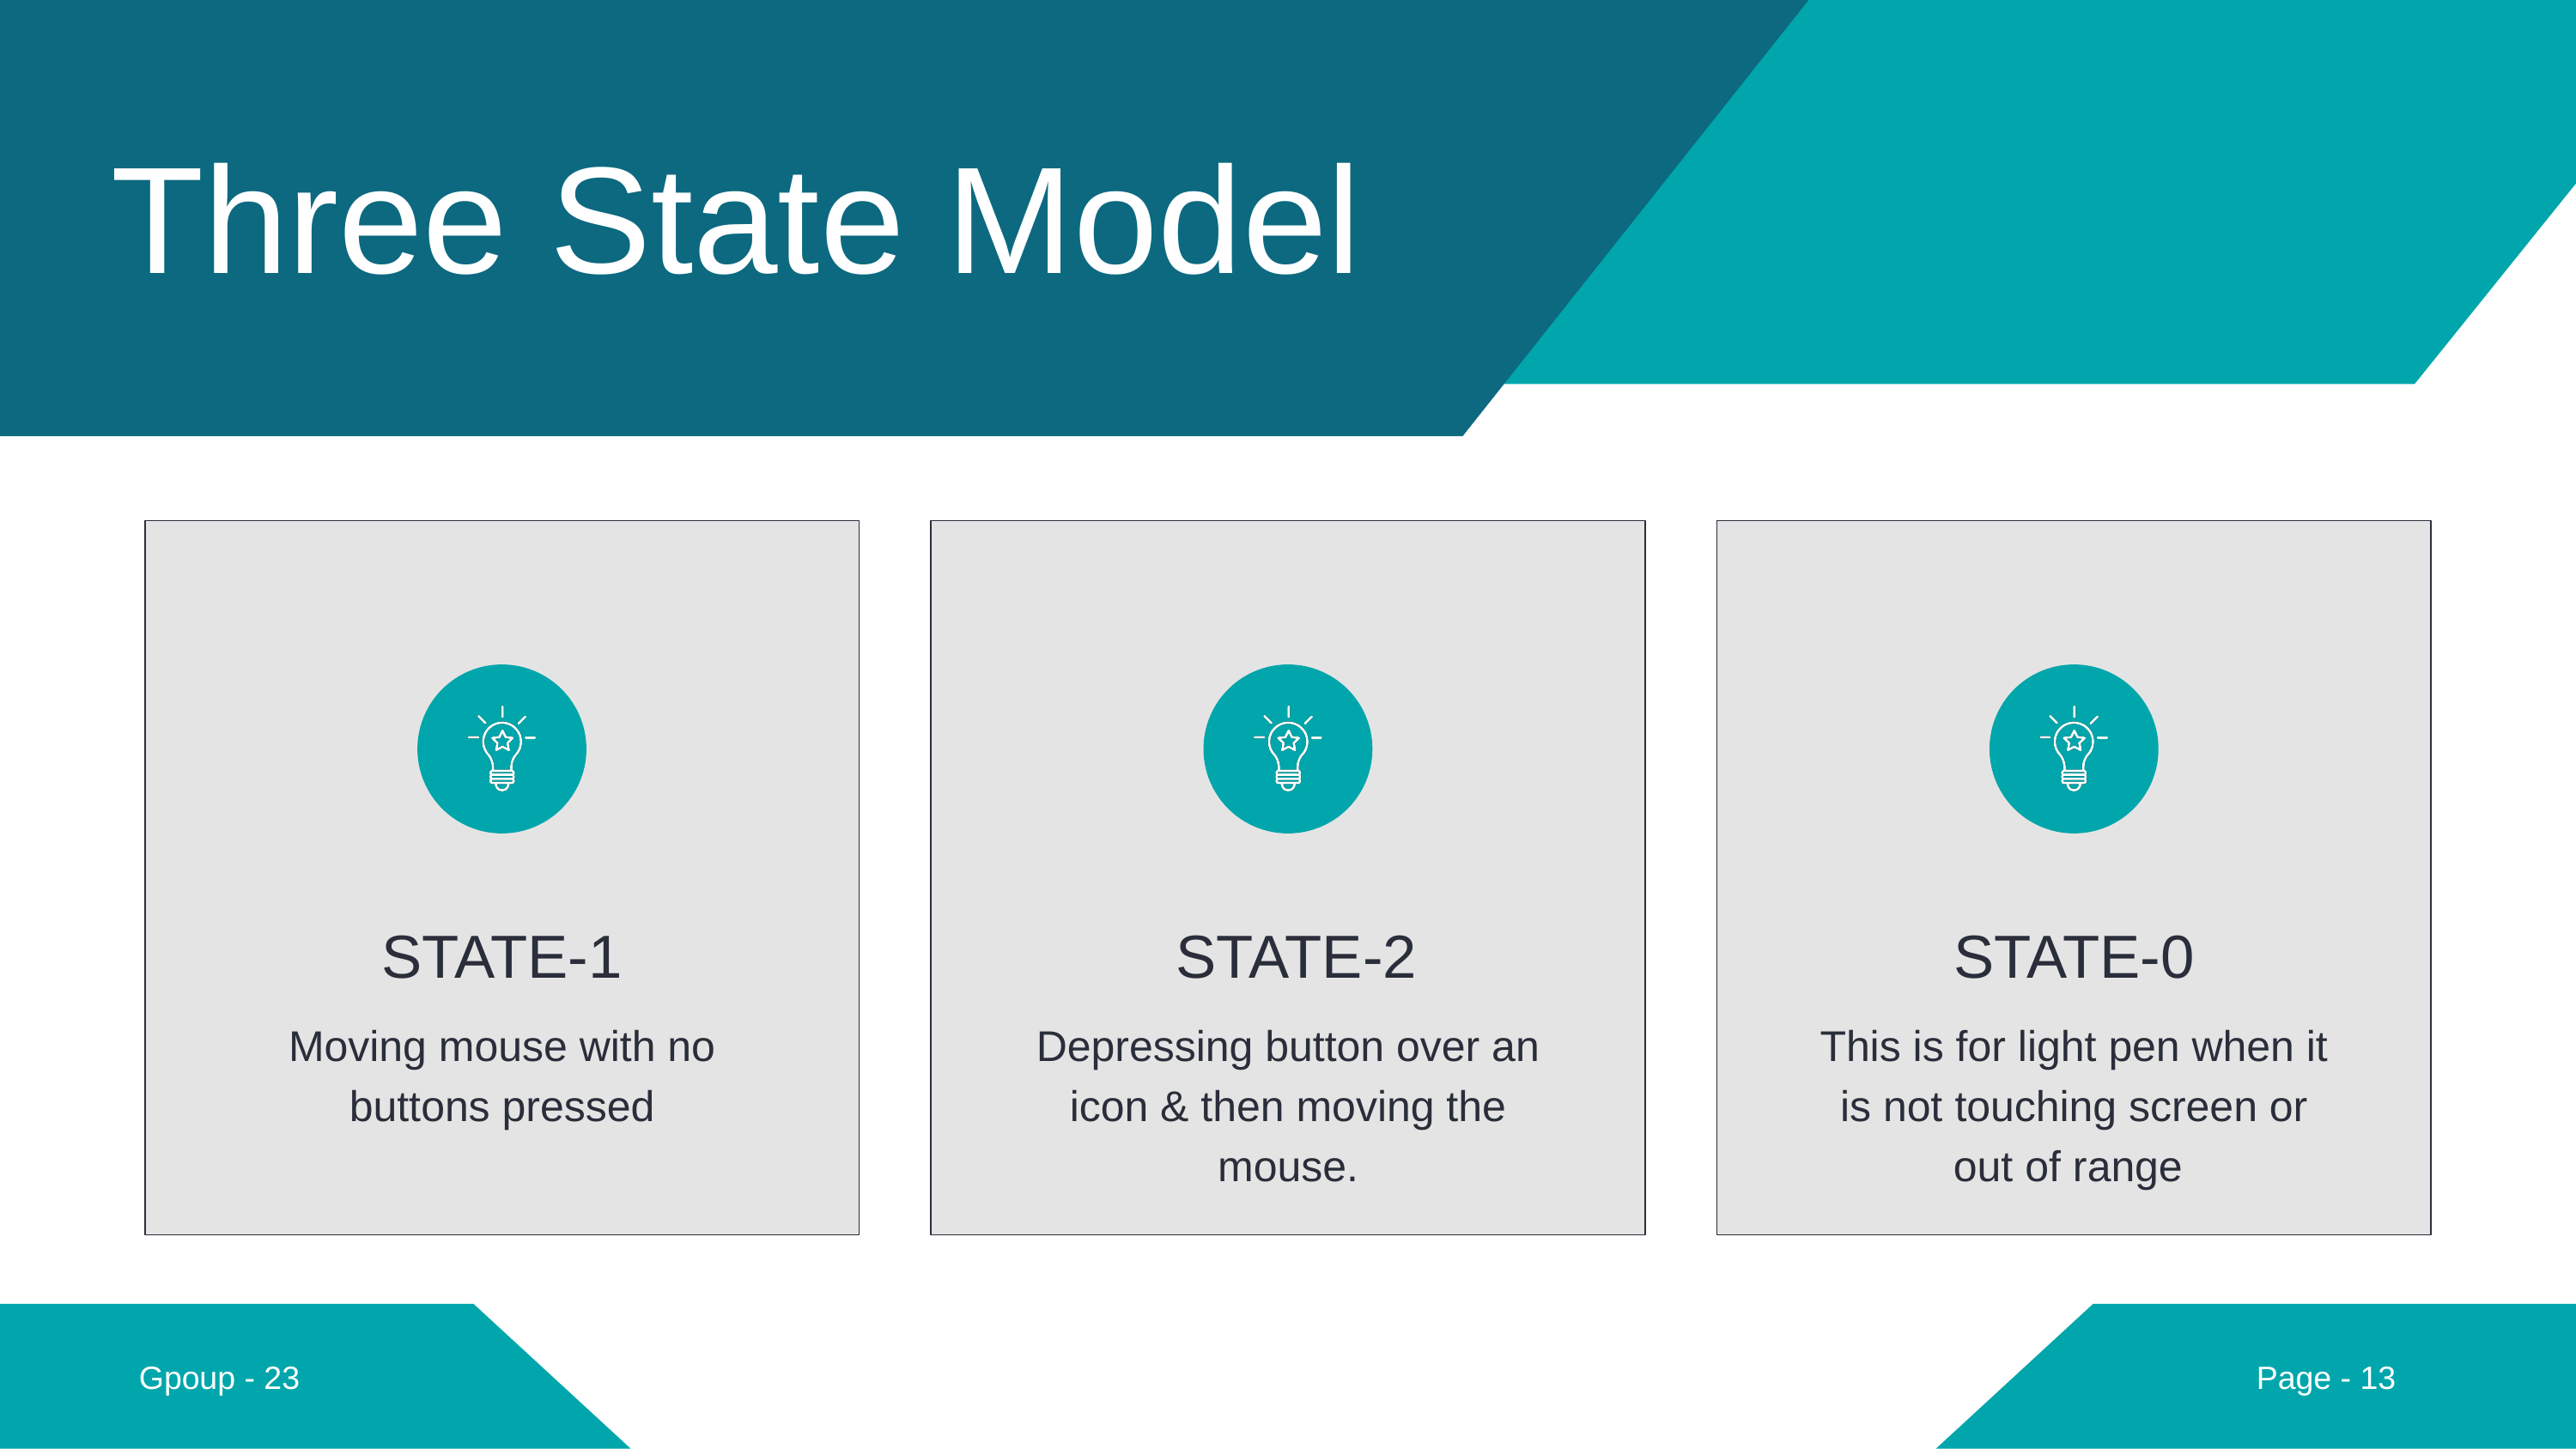

Three State Model

STATE-1
Moving mouse with no buttons pressed
 STATE-2
Depressing button over an icon & then moving the mouse.
STATE-0
This is for light pen when it is not touching screen or out of range

Page - 13

Gpoup - 23